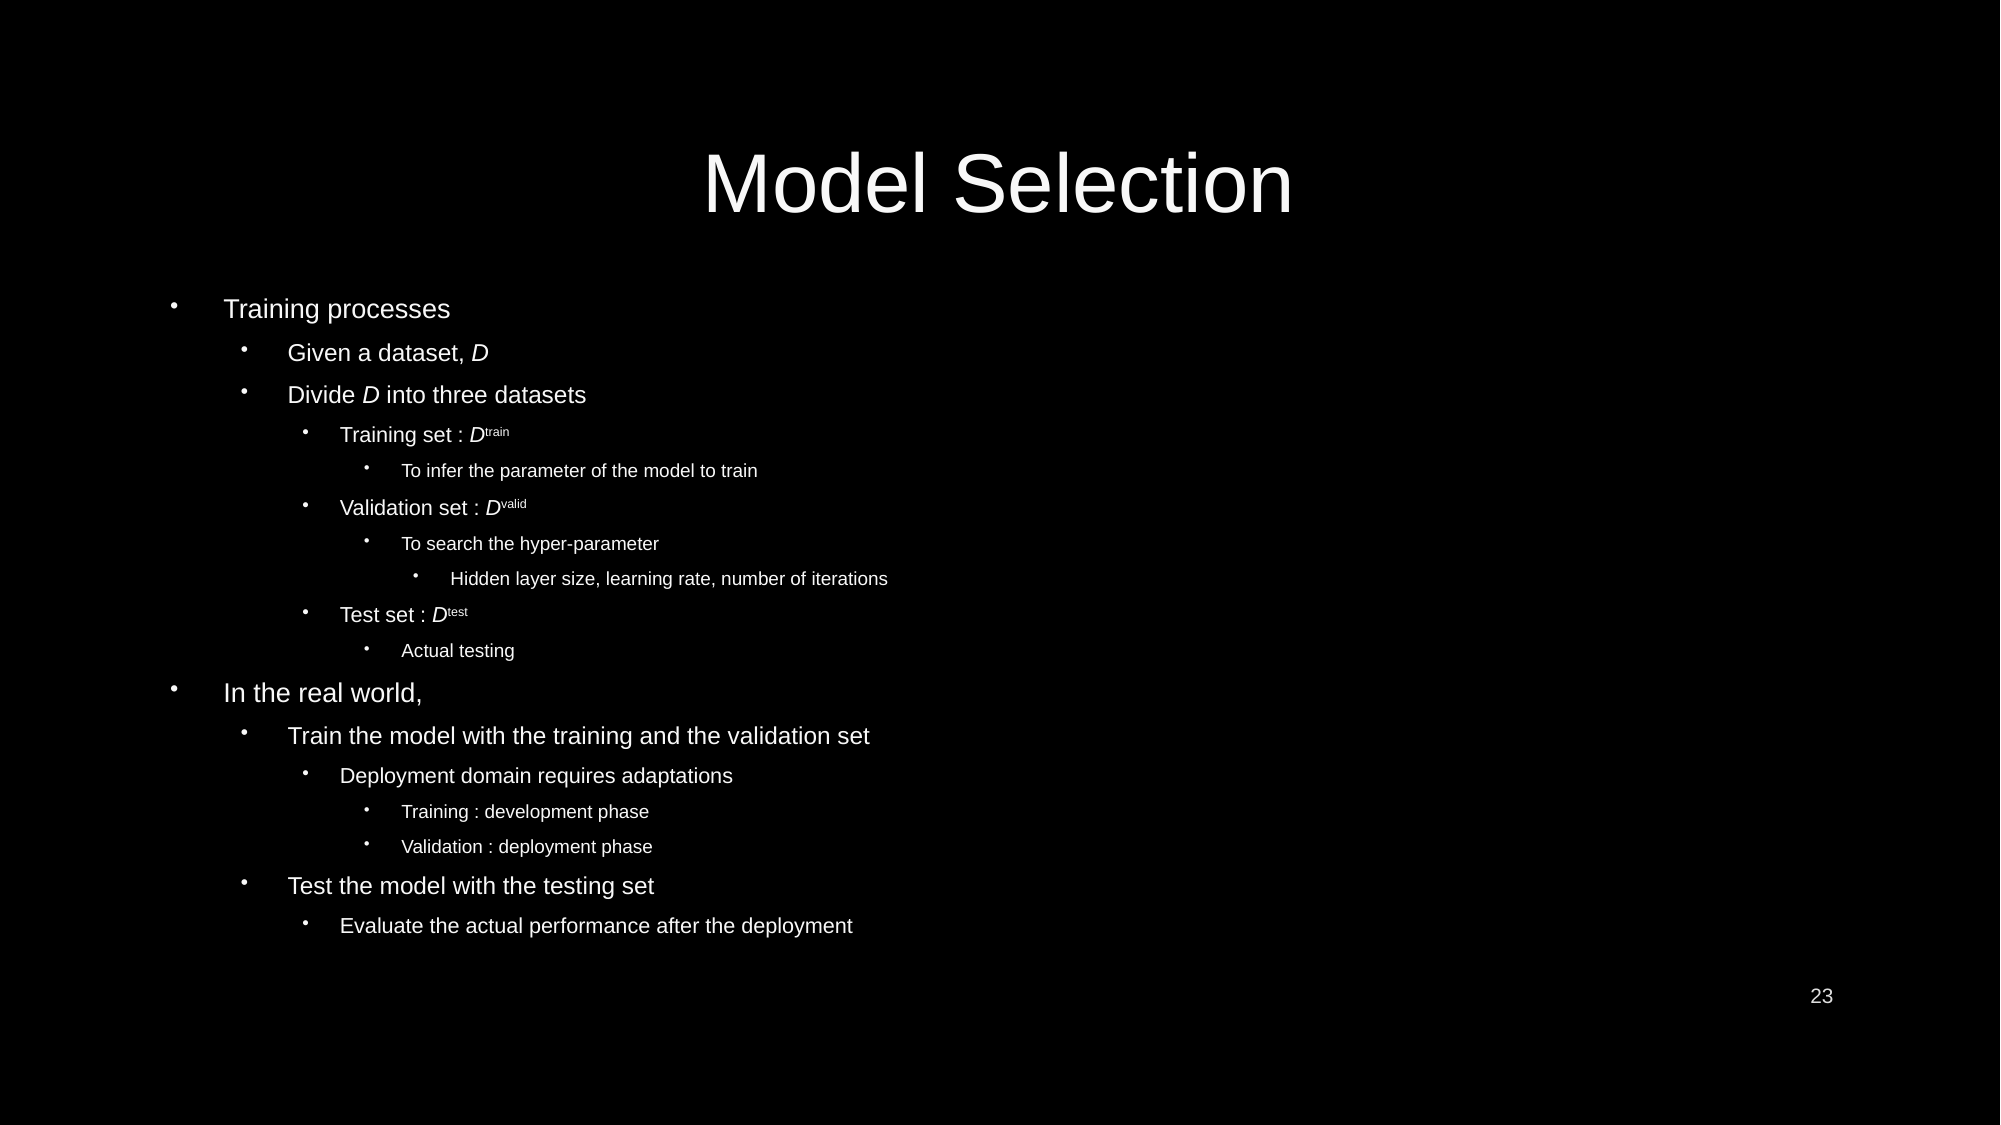

# Model Selection
Training processes
Given a dataset, D
Divide D into three datasets
Training set : Dtrain
To infer the parameter of the model to train
Validation set : Dvalid
To search the hyper-parameter
Hidden layer size, learning rate, number of iterations
Test set : Dtest
Actual testing
In the real world,
Train the model with the training and the validation set
Deployment domain requires adaptations
Training : development phase
Validation : deployment phase
Test the model with the testing set
Evaluate the actual performance after the deployment
23